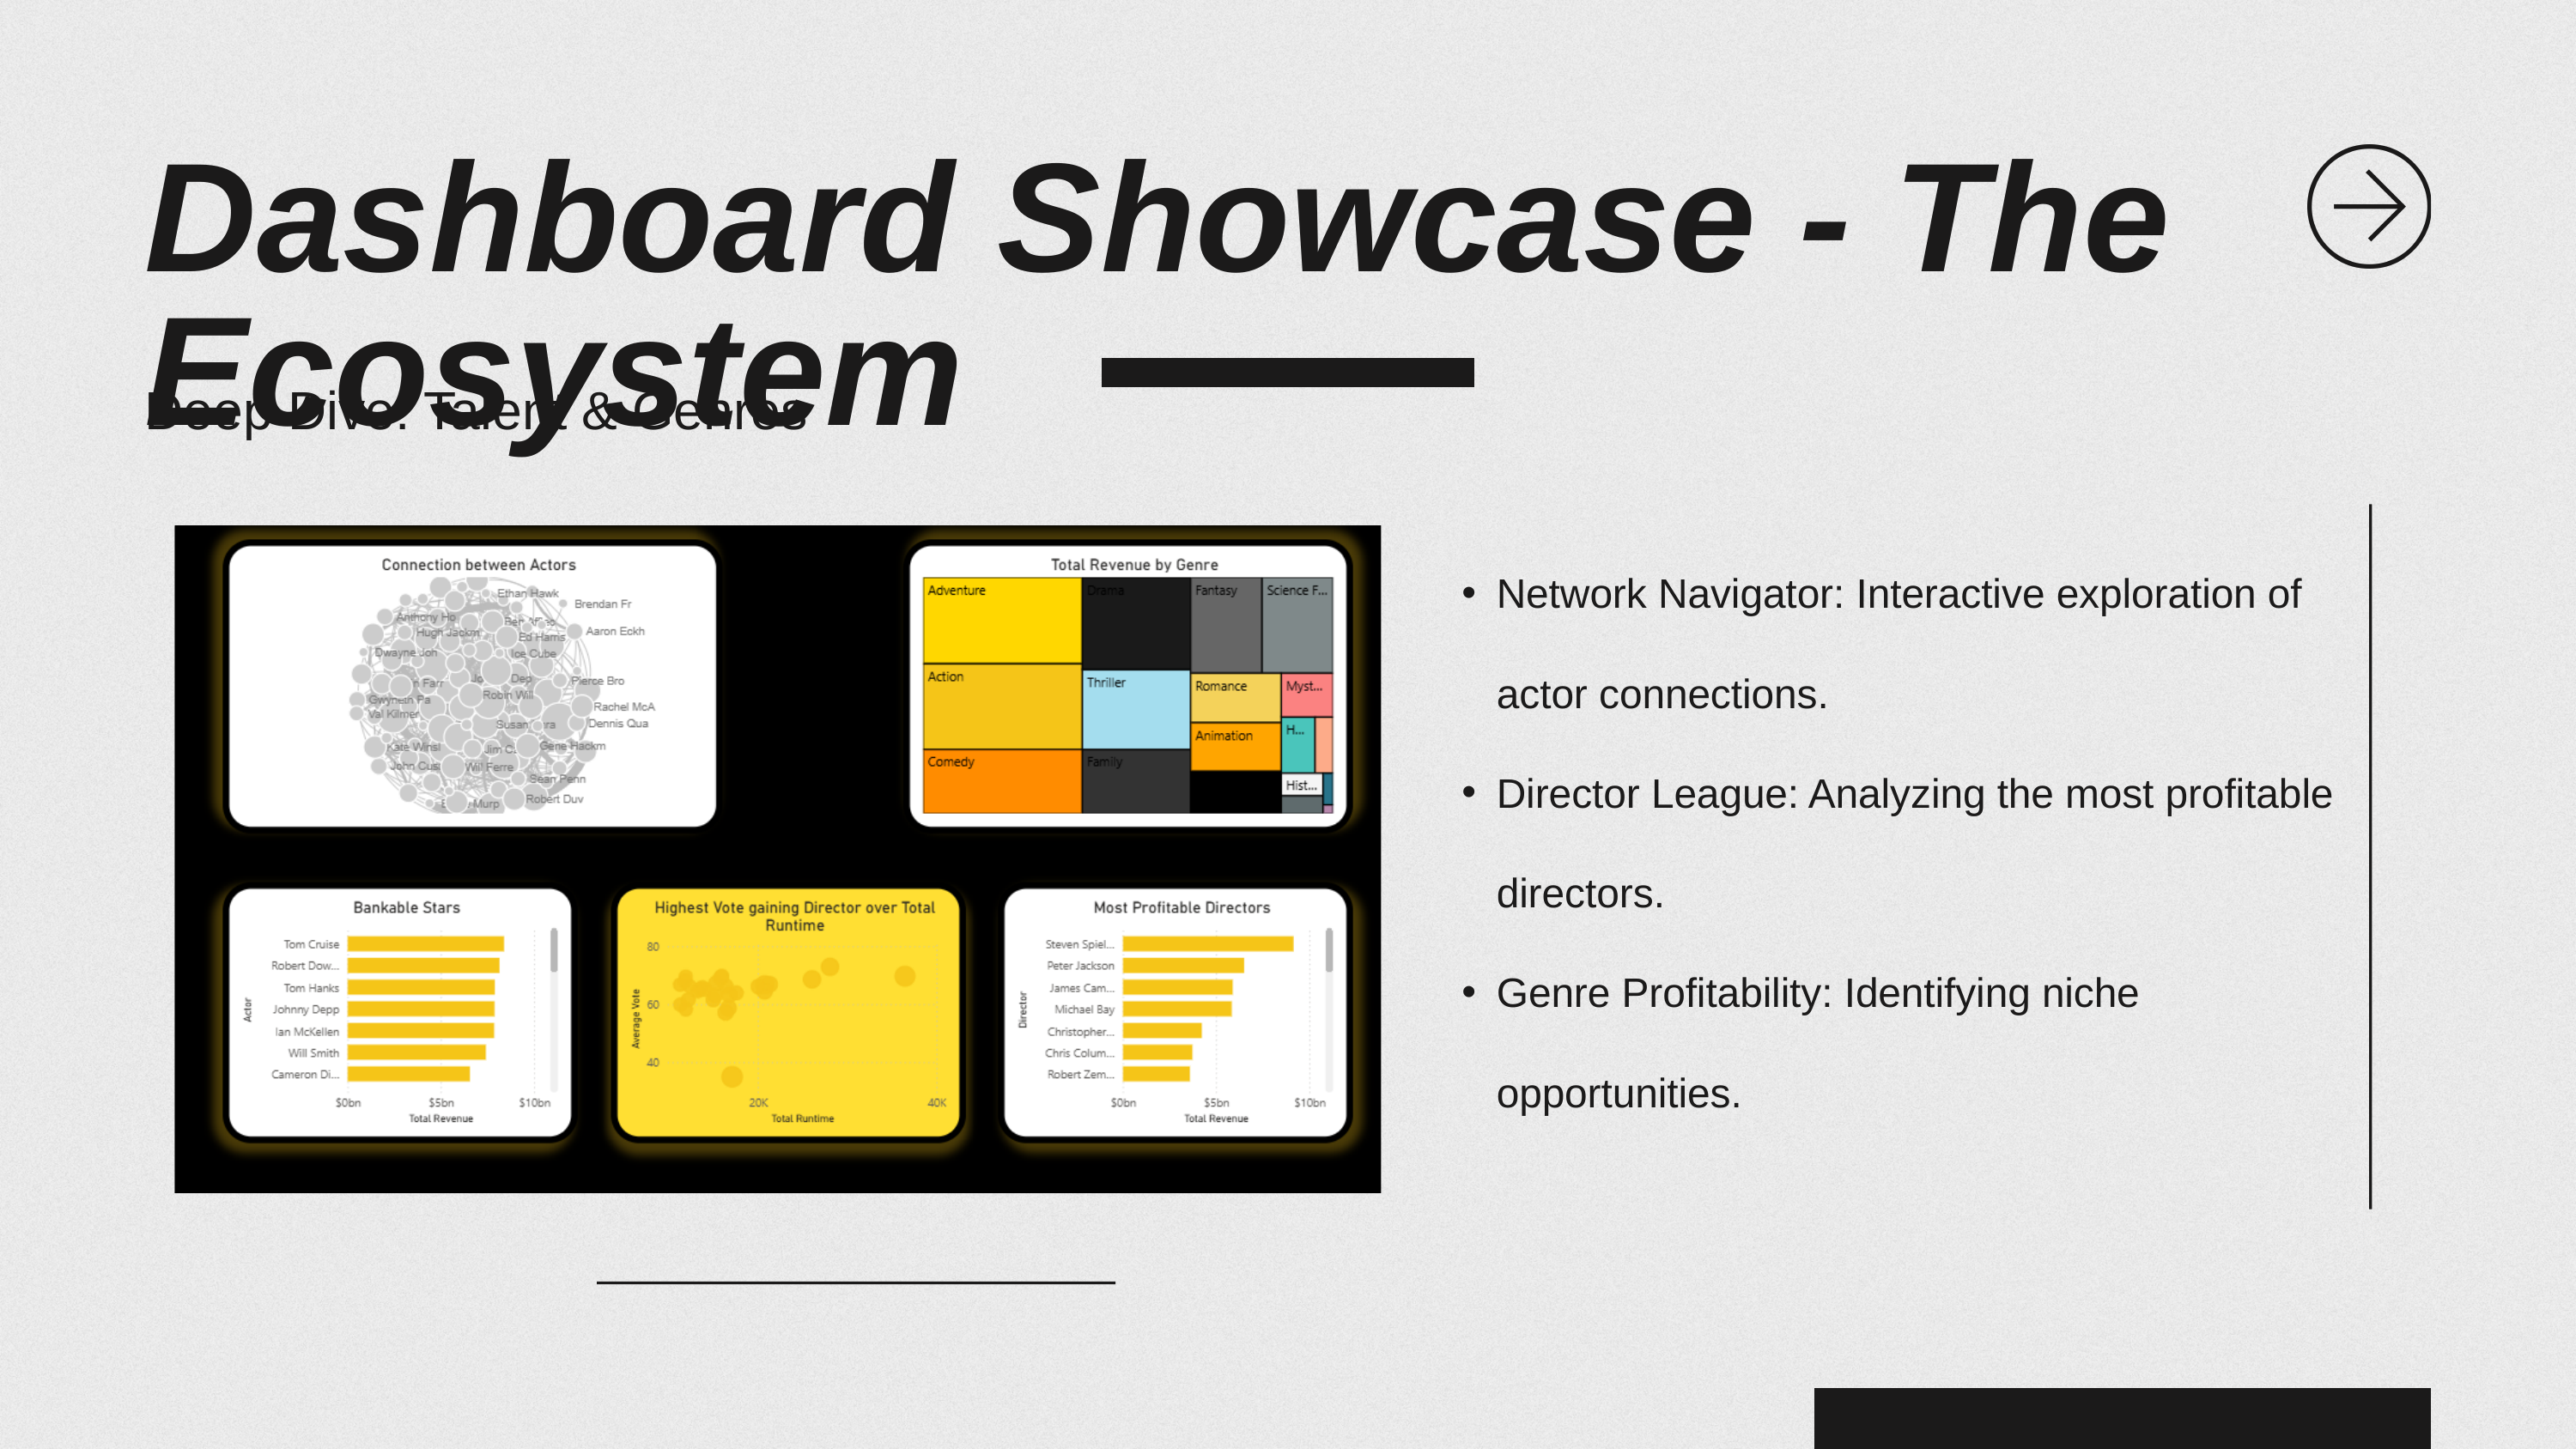

Dashboard Showcase - The Ecosystem

Deep Dive: Talent & Genres

Network Navigator: Interactive exploration of actor connections.
Director League: Analyzing the most profitable directors.
Genre Profitability: Identifying niche opportunities.